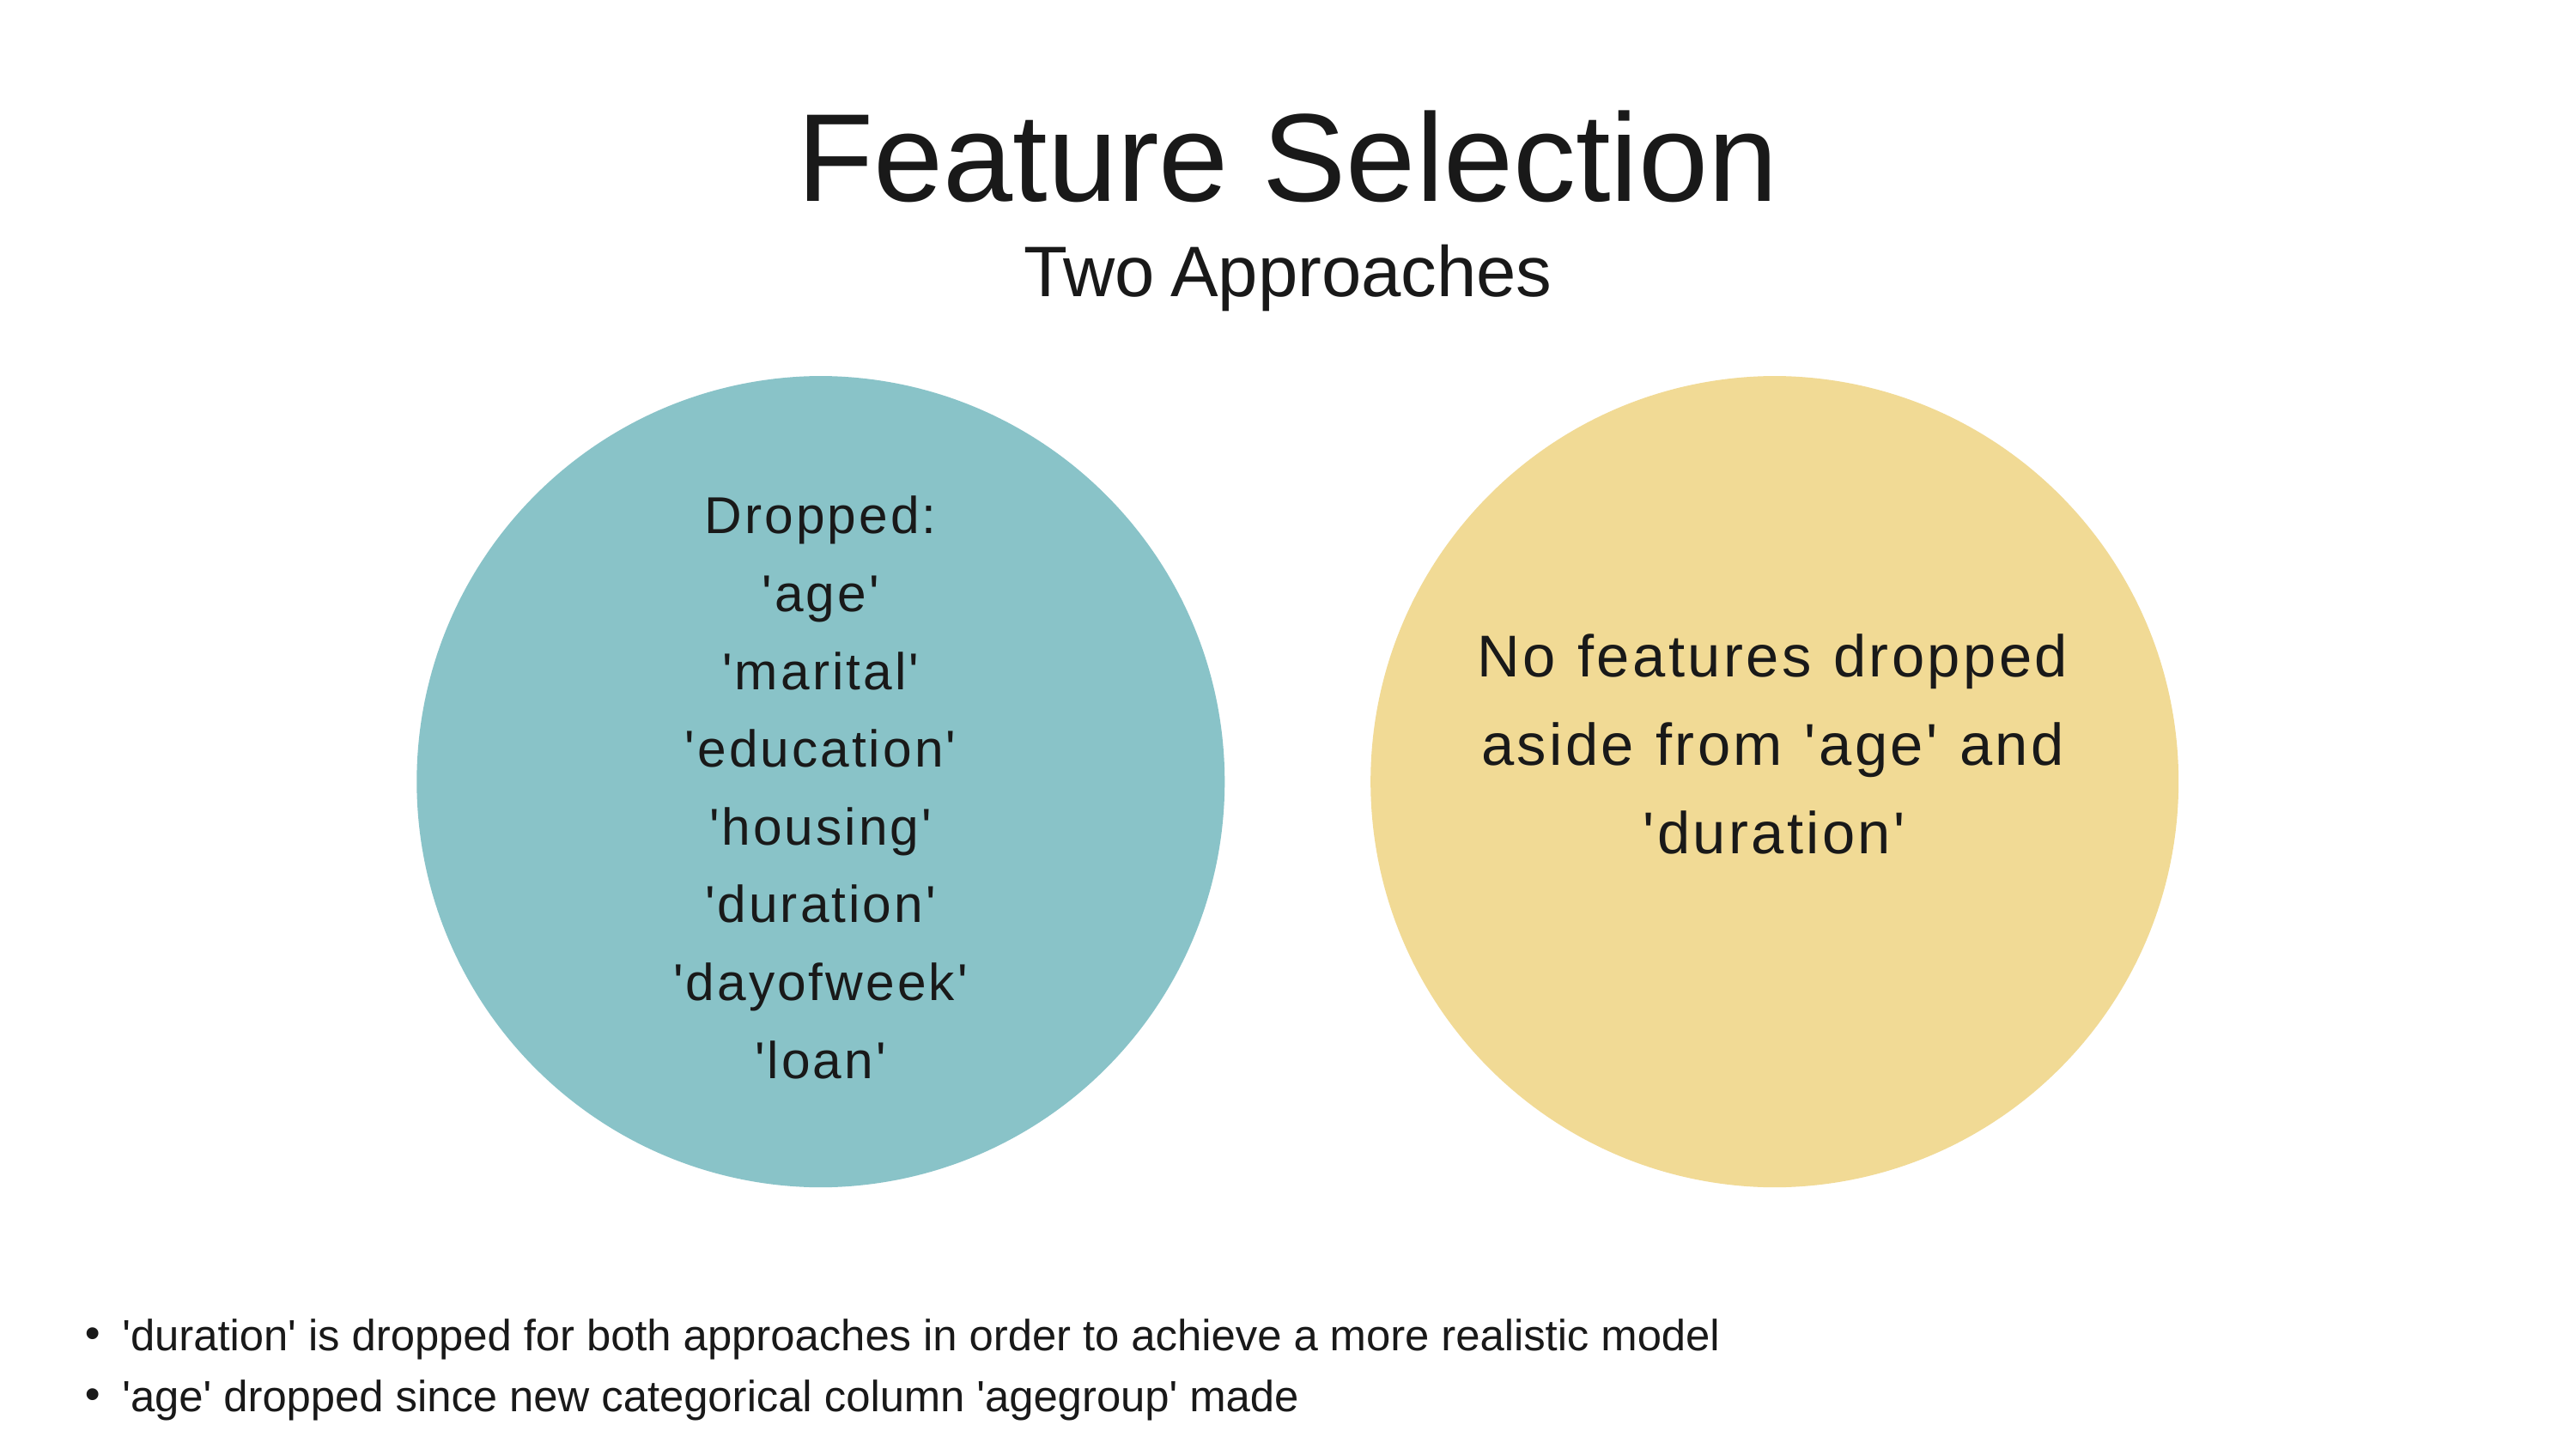

Feature Selection
Two Approaches

Dropped:
'age'
'marital'
'education'
'housing'
'duration'
'dayofweek'
'loan'
No features dropped aside from 'age' and 'duration'
'duration' is dropped for both approaches in order to achieve a more realistic model
'age' dropped since new categorical column 'agegroup' made